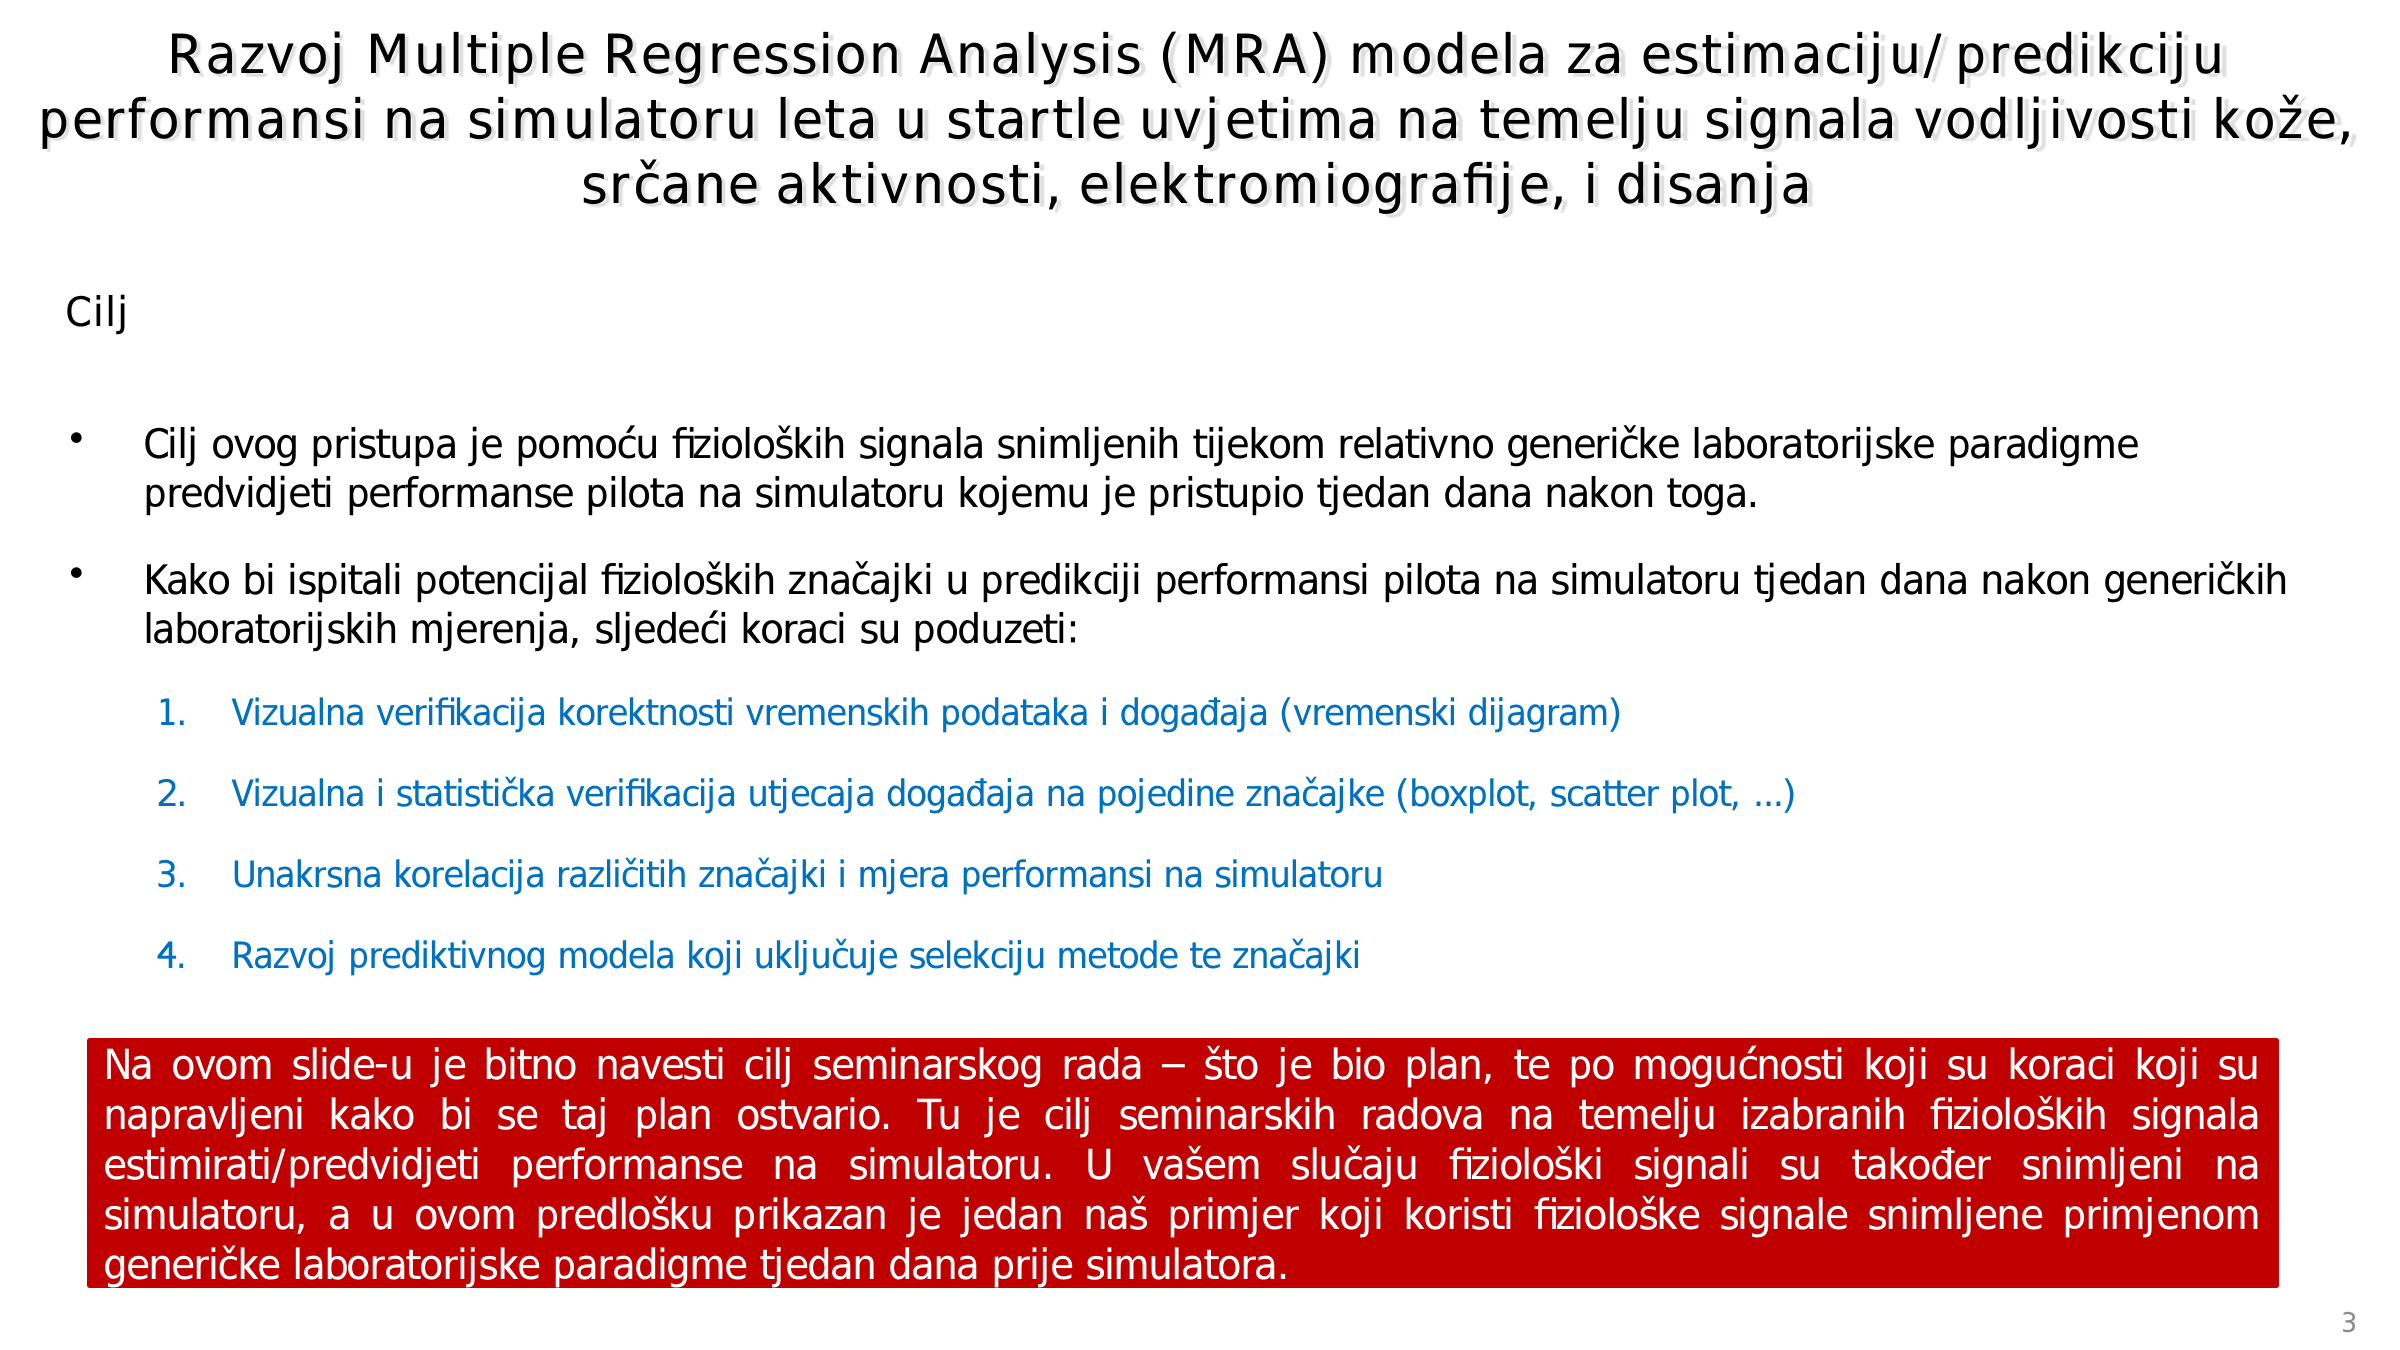

# Razvoj Multiple Regression Analysis (MRA) modela za estimaciju/predikciju performansi na simulatoru leta u startle uvjetima na temelju signala vodljivosti kože, srčane aktivnosti, elektromiografije, i disanja
Cilj
Cilj ovog pristupa je pomoću fizioloških signala snimljenih tijekom relativno generičke laboratorijske paradigme predvidjeti performanse pilota na simulatoru kojemu je pristupio tjedan dana nakon toga.
Kako bi ispitali potencijal fizioloških značajki u predikciji performansi pilota na simulatoru tjedan dana nakon generičkih laboratorijskih mjerenja, sljedeći koraci su poduzeti:
Vizualna verifikacija korektnosti vremenskih podataka i događaja (vremenski dijagram)
Vizualna i statistička verifikacija utjecaja događaja na pojedine značajke (boxplot, scatter plot, …)
Unakrsna korelacija različitih značajki i mjera performansi na simulatoru
Razvoj prediktivnog modela koji uključuje selekciju metode te značajki

Na ovom slide-u je bitno navesti cilj seminarskog rada – što je bio plan, te po mogućnosti koji su koraci koji su napravljeni kako bi se taj plan ostvario. Tu je cilj seminarskih radova na temelju izabranih fizioloških signala estimirati/predvidjeti performanse na simulatoru. U vašem slučaju fiziološki signali su također snimljeni na simulatoru, a u ovom predlošku prikazan je jedan naš primjer koji koristi fiziološke signale snimljene primjenom generičke laboratorijske paradigme tjedan dana prije simulatora.
3